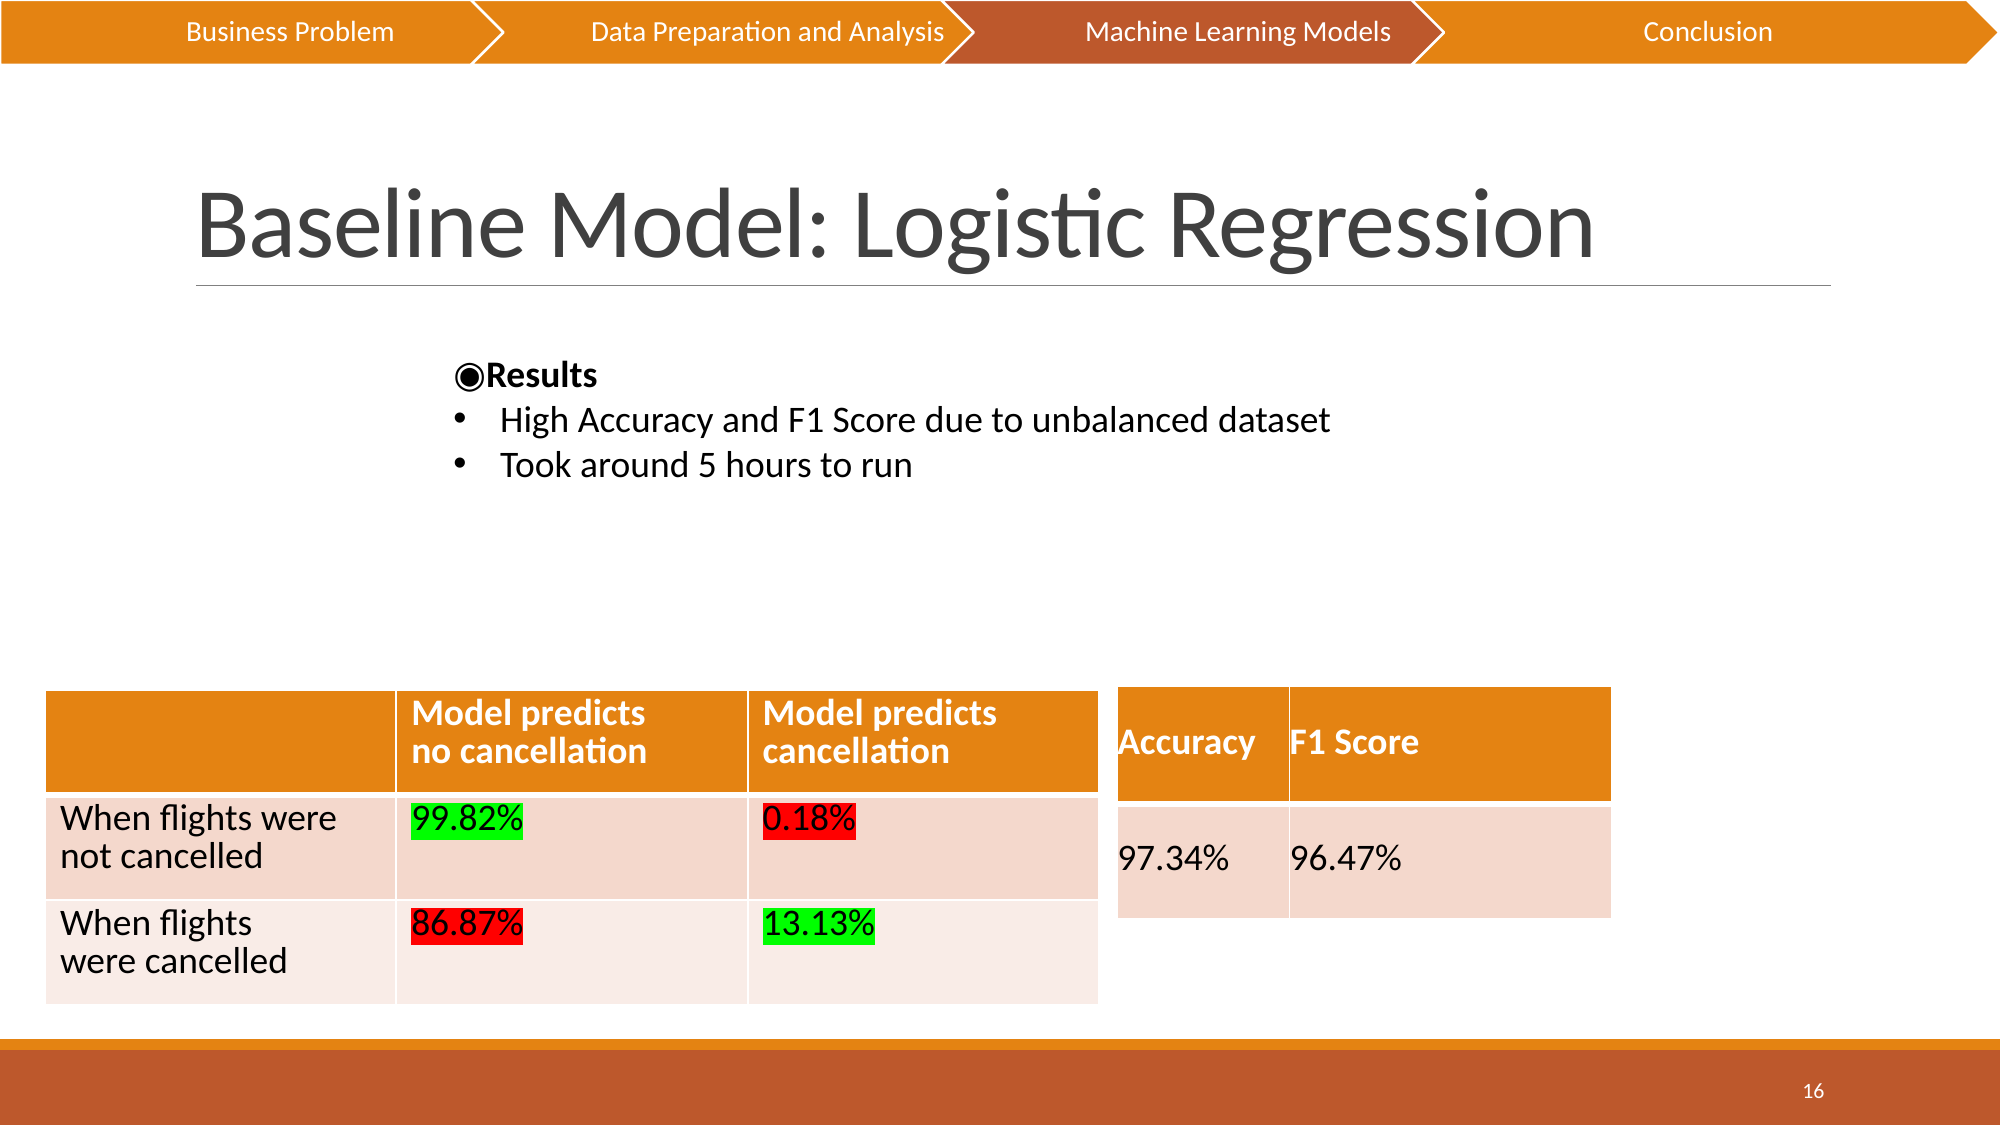

Business Problem
Data Preparation and Analysis
Machine Learning Models
Conclusion
# Baseline Model: Logistic Regression
◉Results
High Accuracy and F1 Score due to unbalanced dataset
Took around 5 hours to run

| Accuracy | F1 Score |
| --- | --- |
| 97.34% | 96.47% |
|  | Model predicts no cancellation | Model predicts cancellation |
| --- | --- | --- |
| When flights were not cancelled | 99.82% | 0.18% |
| When flights were cancelled | 86.87% | 13.13% |
16